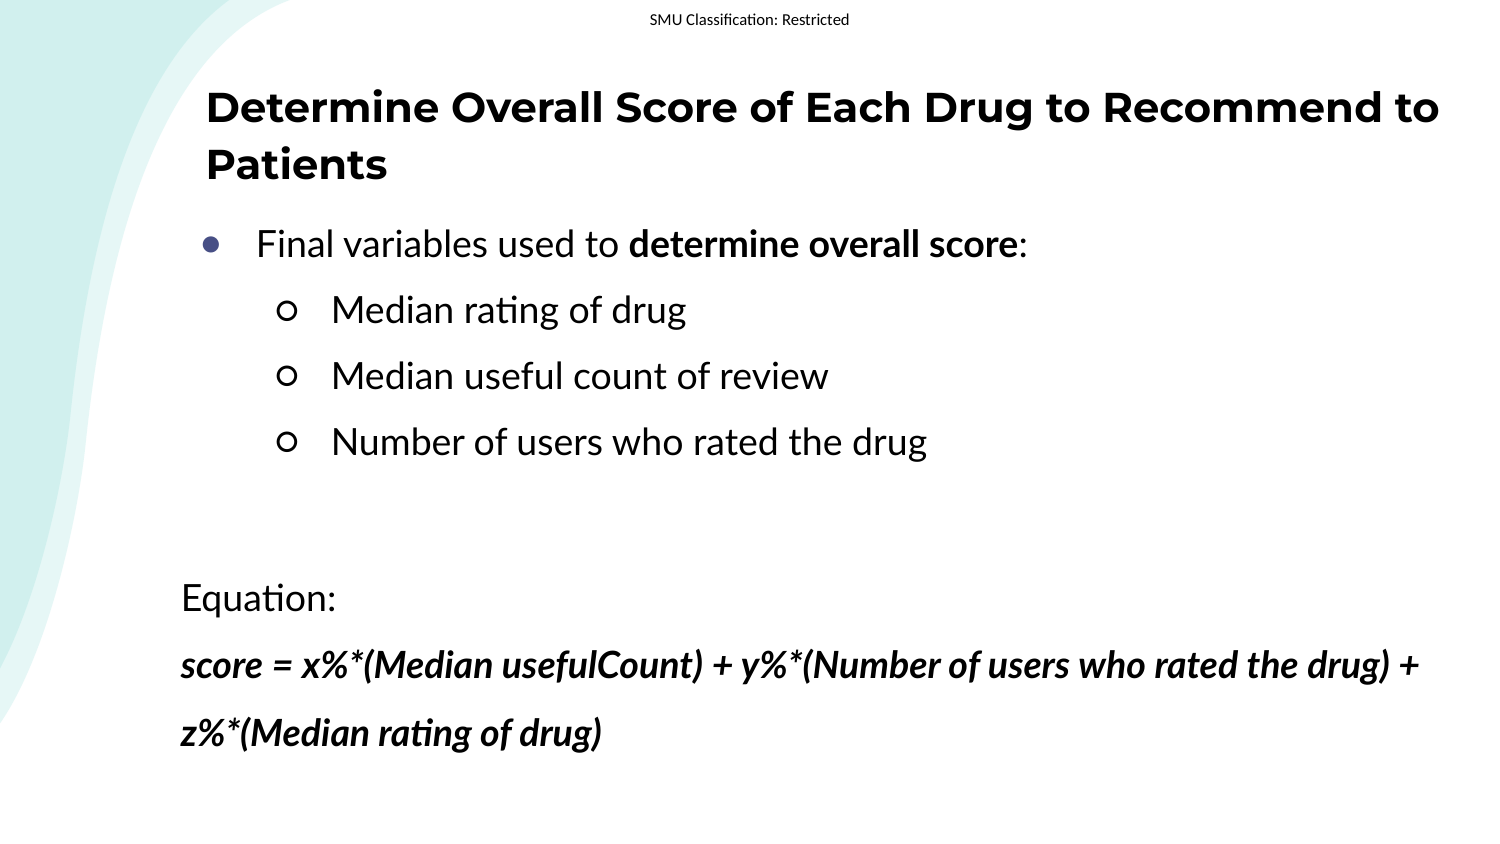

# Determine Overall Score of Each Drug to Recommend to Patients
Final variables used to determine overall score:
Median rating of drug
Median useful count of review
Number of users who rated the drug

Equation:
score = x%*(Median usefulCount) + y%*(Number of users who rated the drug) + z%*(Median rating of drug)